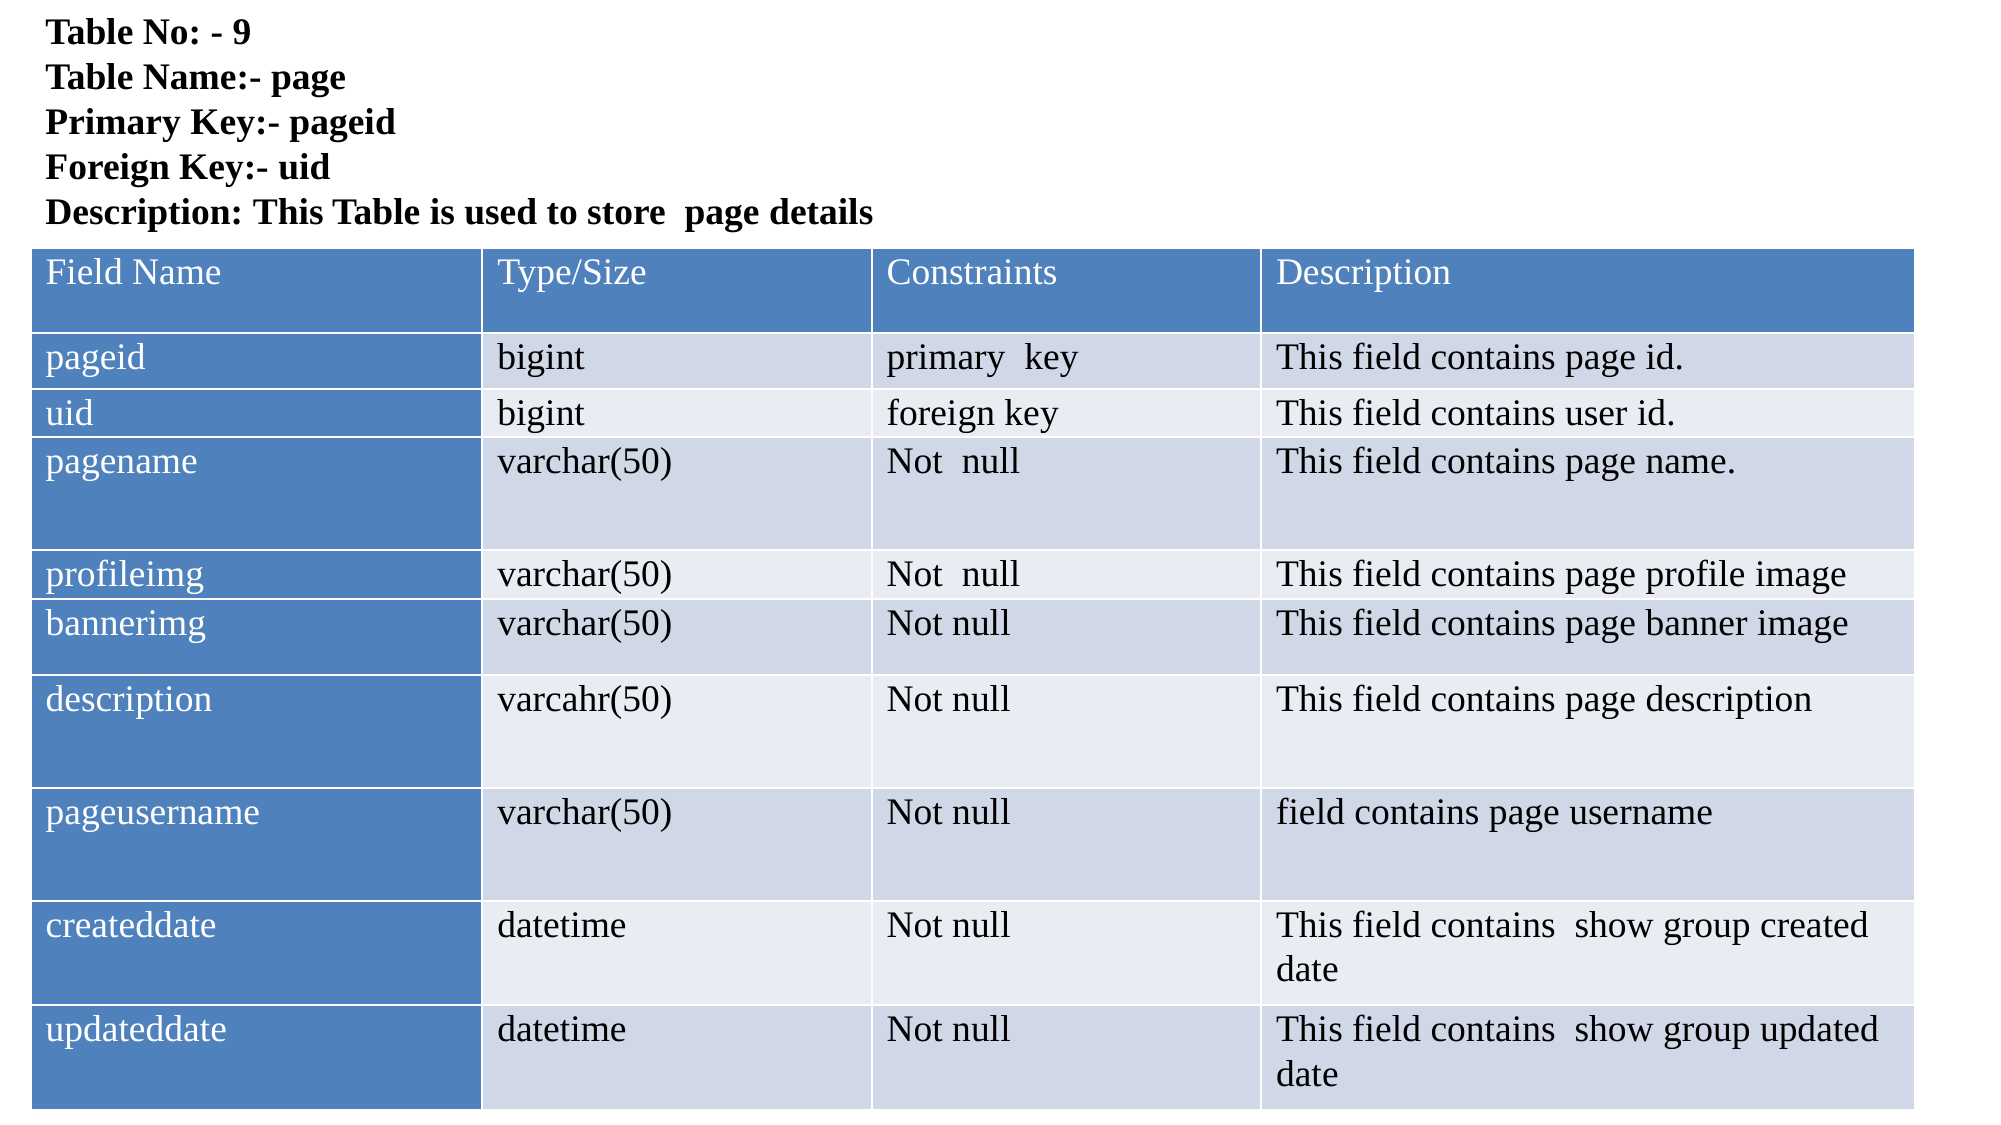

Table No: - 9
Table Name:- page
Primary Key:- pageid
Foreign Key:- uid
Description: This Table is used to store  page details

| Field Name | Type/Size | Constraints | Description |
| --- | --- | --- | --- |
| pageid | bigint | primary key | This field contains page id. |
| uid | bigint | foreign key | This field contains user id. |
| pagename | varchar(50) | Not null | This field contains page name. |
| profileimg | varchar(50) | Not null | This field contains page profile image |
| bannerimg | varchar(50) | Not null | This field contains page banner image |
| description | varcahr(50) | Not null | This field contains page description |
| pageusername | varchar(50) | Not null | field contains page username |
| createddate | datetime | Not null | This field contains show group created date |
| updateddate | datetime | Not null | This field contains show group updated date |